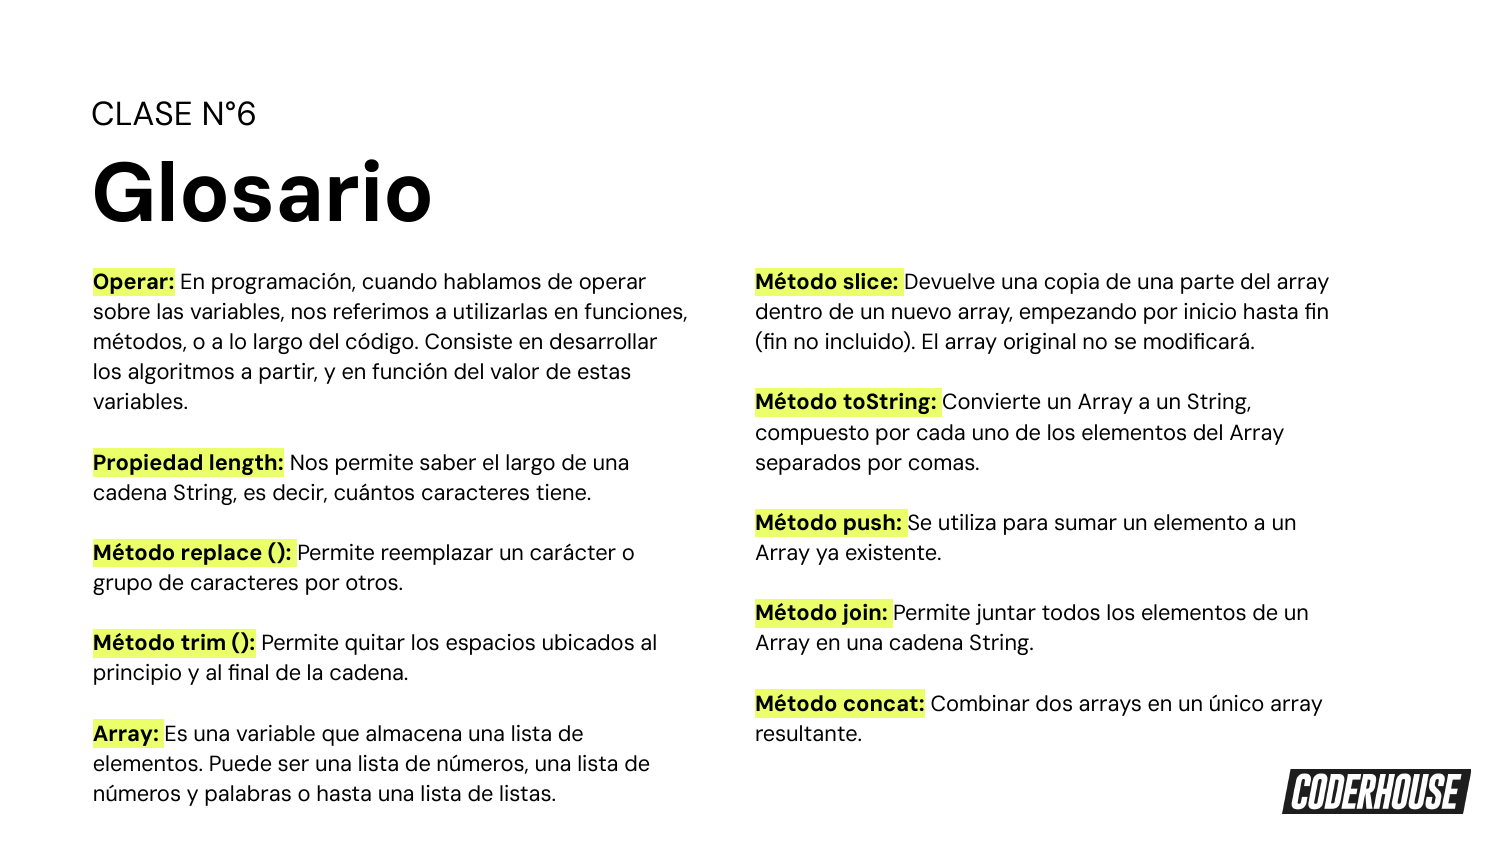

CLASE N°6
Glosario
Operar: En programación, cuando hablamos de operar sobre las variables, nos referimos a utilizarlas en funciones, métodos, o a lo largo del código. Consiste en desarrollar los algoritmos a partir, y en función del valor de estas variables.

Propiedad length: Nos permite saber el largo de una cadena String, es decir, cuántos caracteres tiene.

Método replace (): Permite reemplazar un carácter o grupo de caracteres por otros.

Método trim (): Permite quitar los espacios ubicados al principio y al final de la cadena.

Array: Es una variable que almacena una lista de elementos. Puede ser una lista de números, una lista de números y palabras o hasta una lista de listas.
Método slice: Devuelve una copia de una parte del array dentro de un nuevo array, empezando por inicio hasta fin (fin no incluido). El array original no se modificará.

Método toString: Convierte un Array a un String, compuesto por cada uno de los elementos del Array separados por comas.

Método push: Se utiliza para sumar un elemento a un Array ya existente.

Método join: Permite juntar todos los elementos de un Array en una cadena String.

Método concat: Combinar dos arrays en un único array resultante.